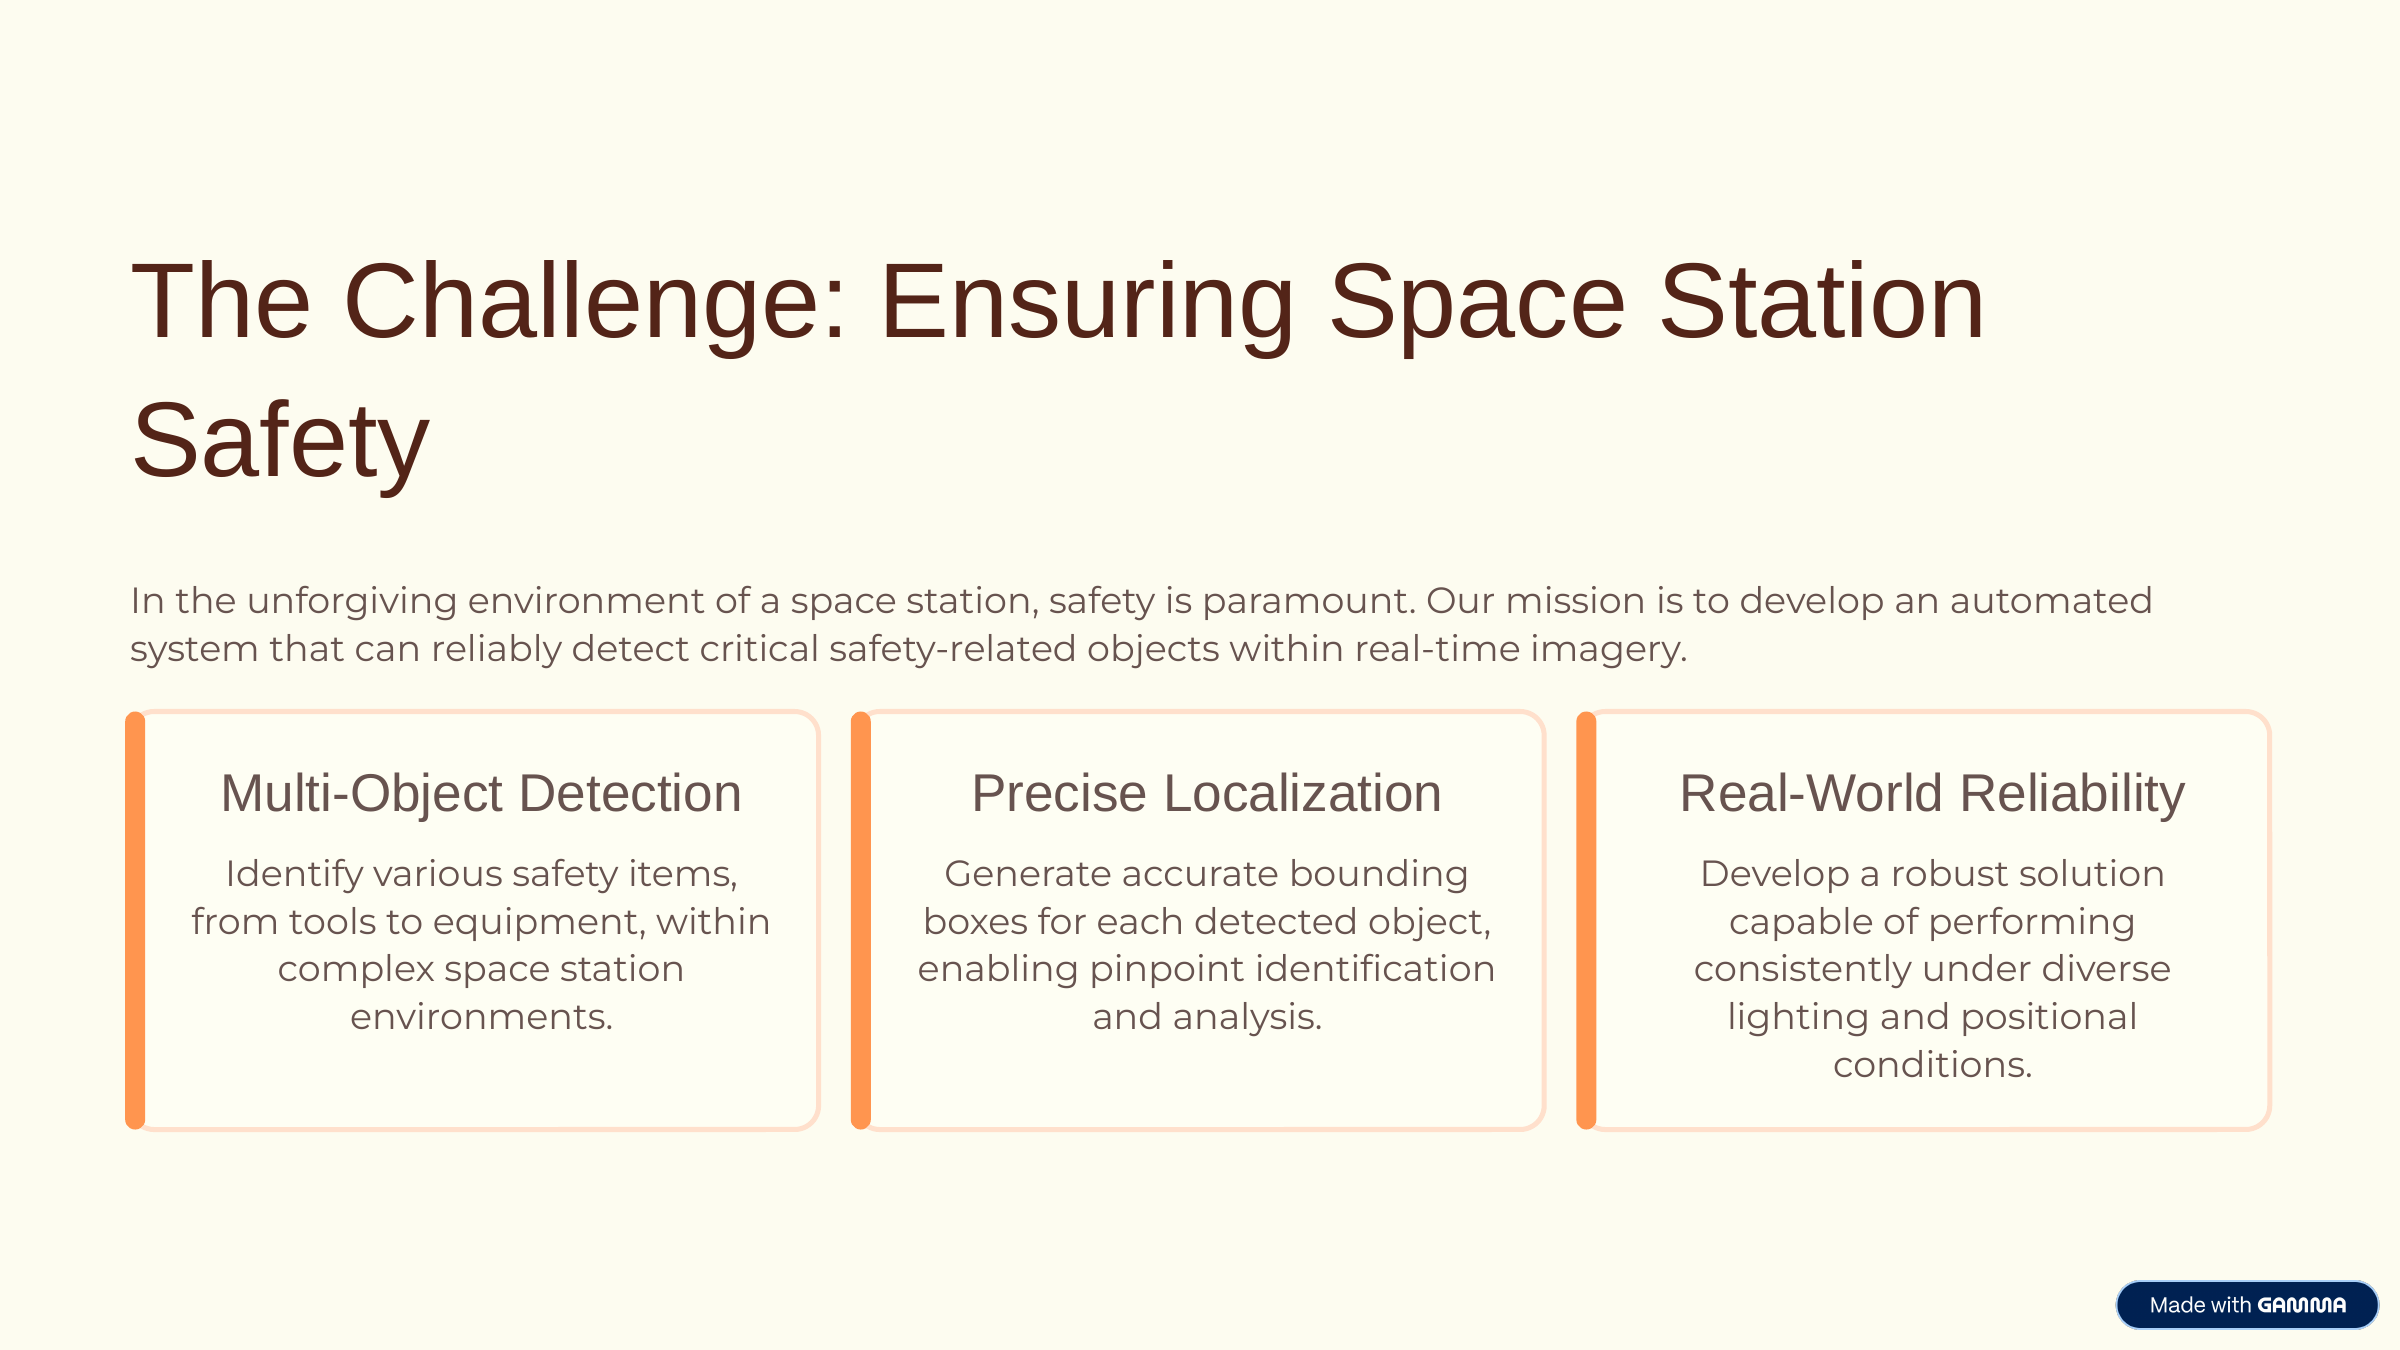

The Challenge: Ensuring Space Station Safety
In the unforgiving environment of a space station, safety is paramount. Our mission is to develop an automated system that can reliably detect critical safety-related objects within real-time imagery.

Multi-Object Detection
Precise Localization
Real-World Reliability
Identify various safety items, from tools to equipment, within complex space station environments.
Generate accurate bounding boxes for each detected object, enabling pinpoint identification and analysis.
Develop a robust solution capable of performing consistently under diverse lighting and positional conditions.